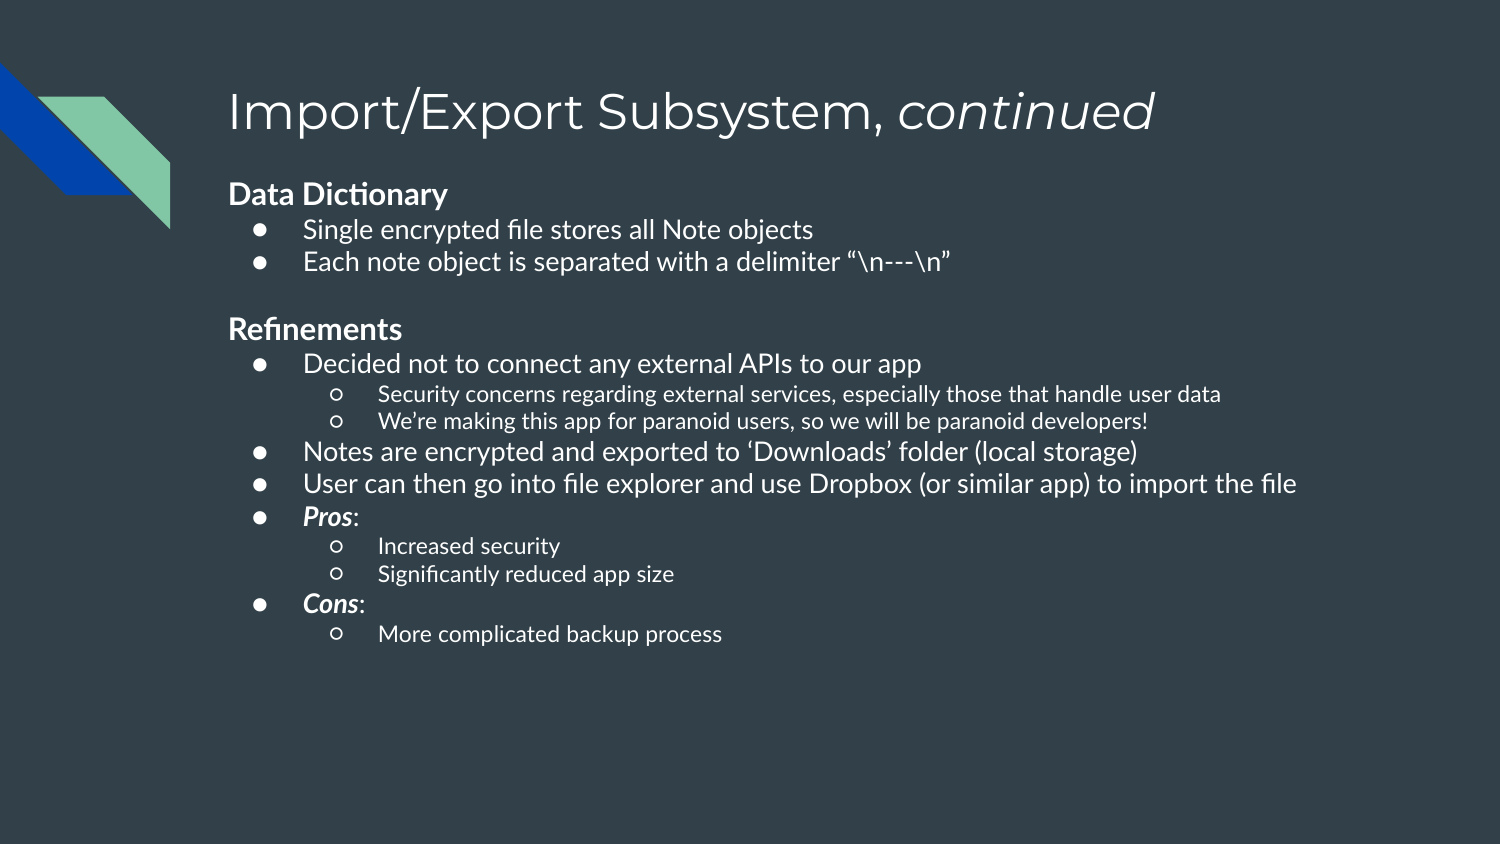

# Import/Export Subsystem, continued
Data Dictionary
Single encrypted file stores all Note objects
Each note object is separated with a delimiter “\n---\n”

Refinements
Decided not to connect any external APIs to our app
Security concerns regarding external services, especially those that handle user data
We’re making this app for paranoid users, so we will be paranoid developers!
Notes are encrypted and exported to ‘Downloads’ folder (local storage)
User can then go into file explorer and use Dropbox (or similar app) to import the file
Pros:
Increased security
Significantly reduced app size
Cons:
More complicated backup process